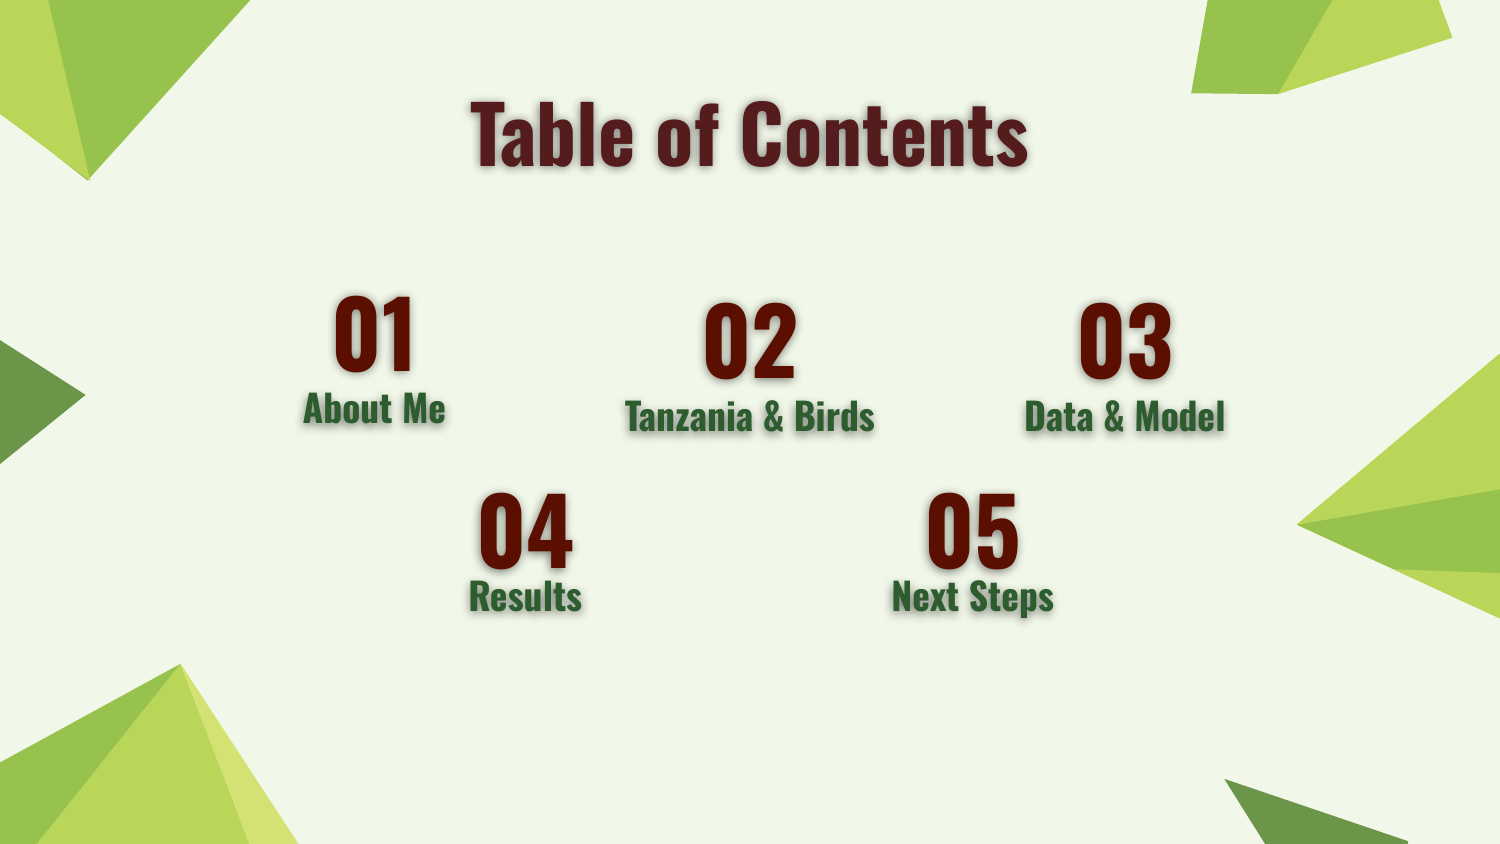

# Table of Contents
01
02
03
About Me

Tanzania & Birds
Data & Model
04
05
Results
Next Steps